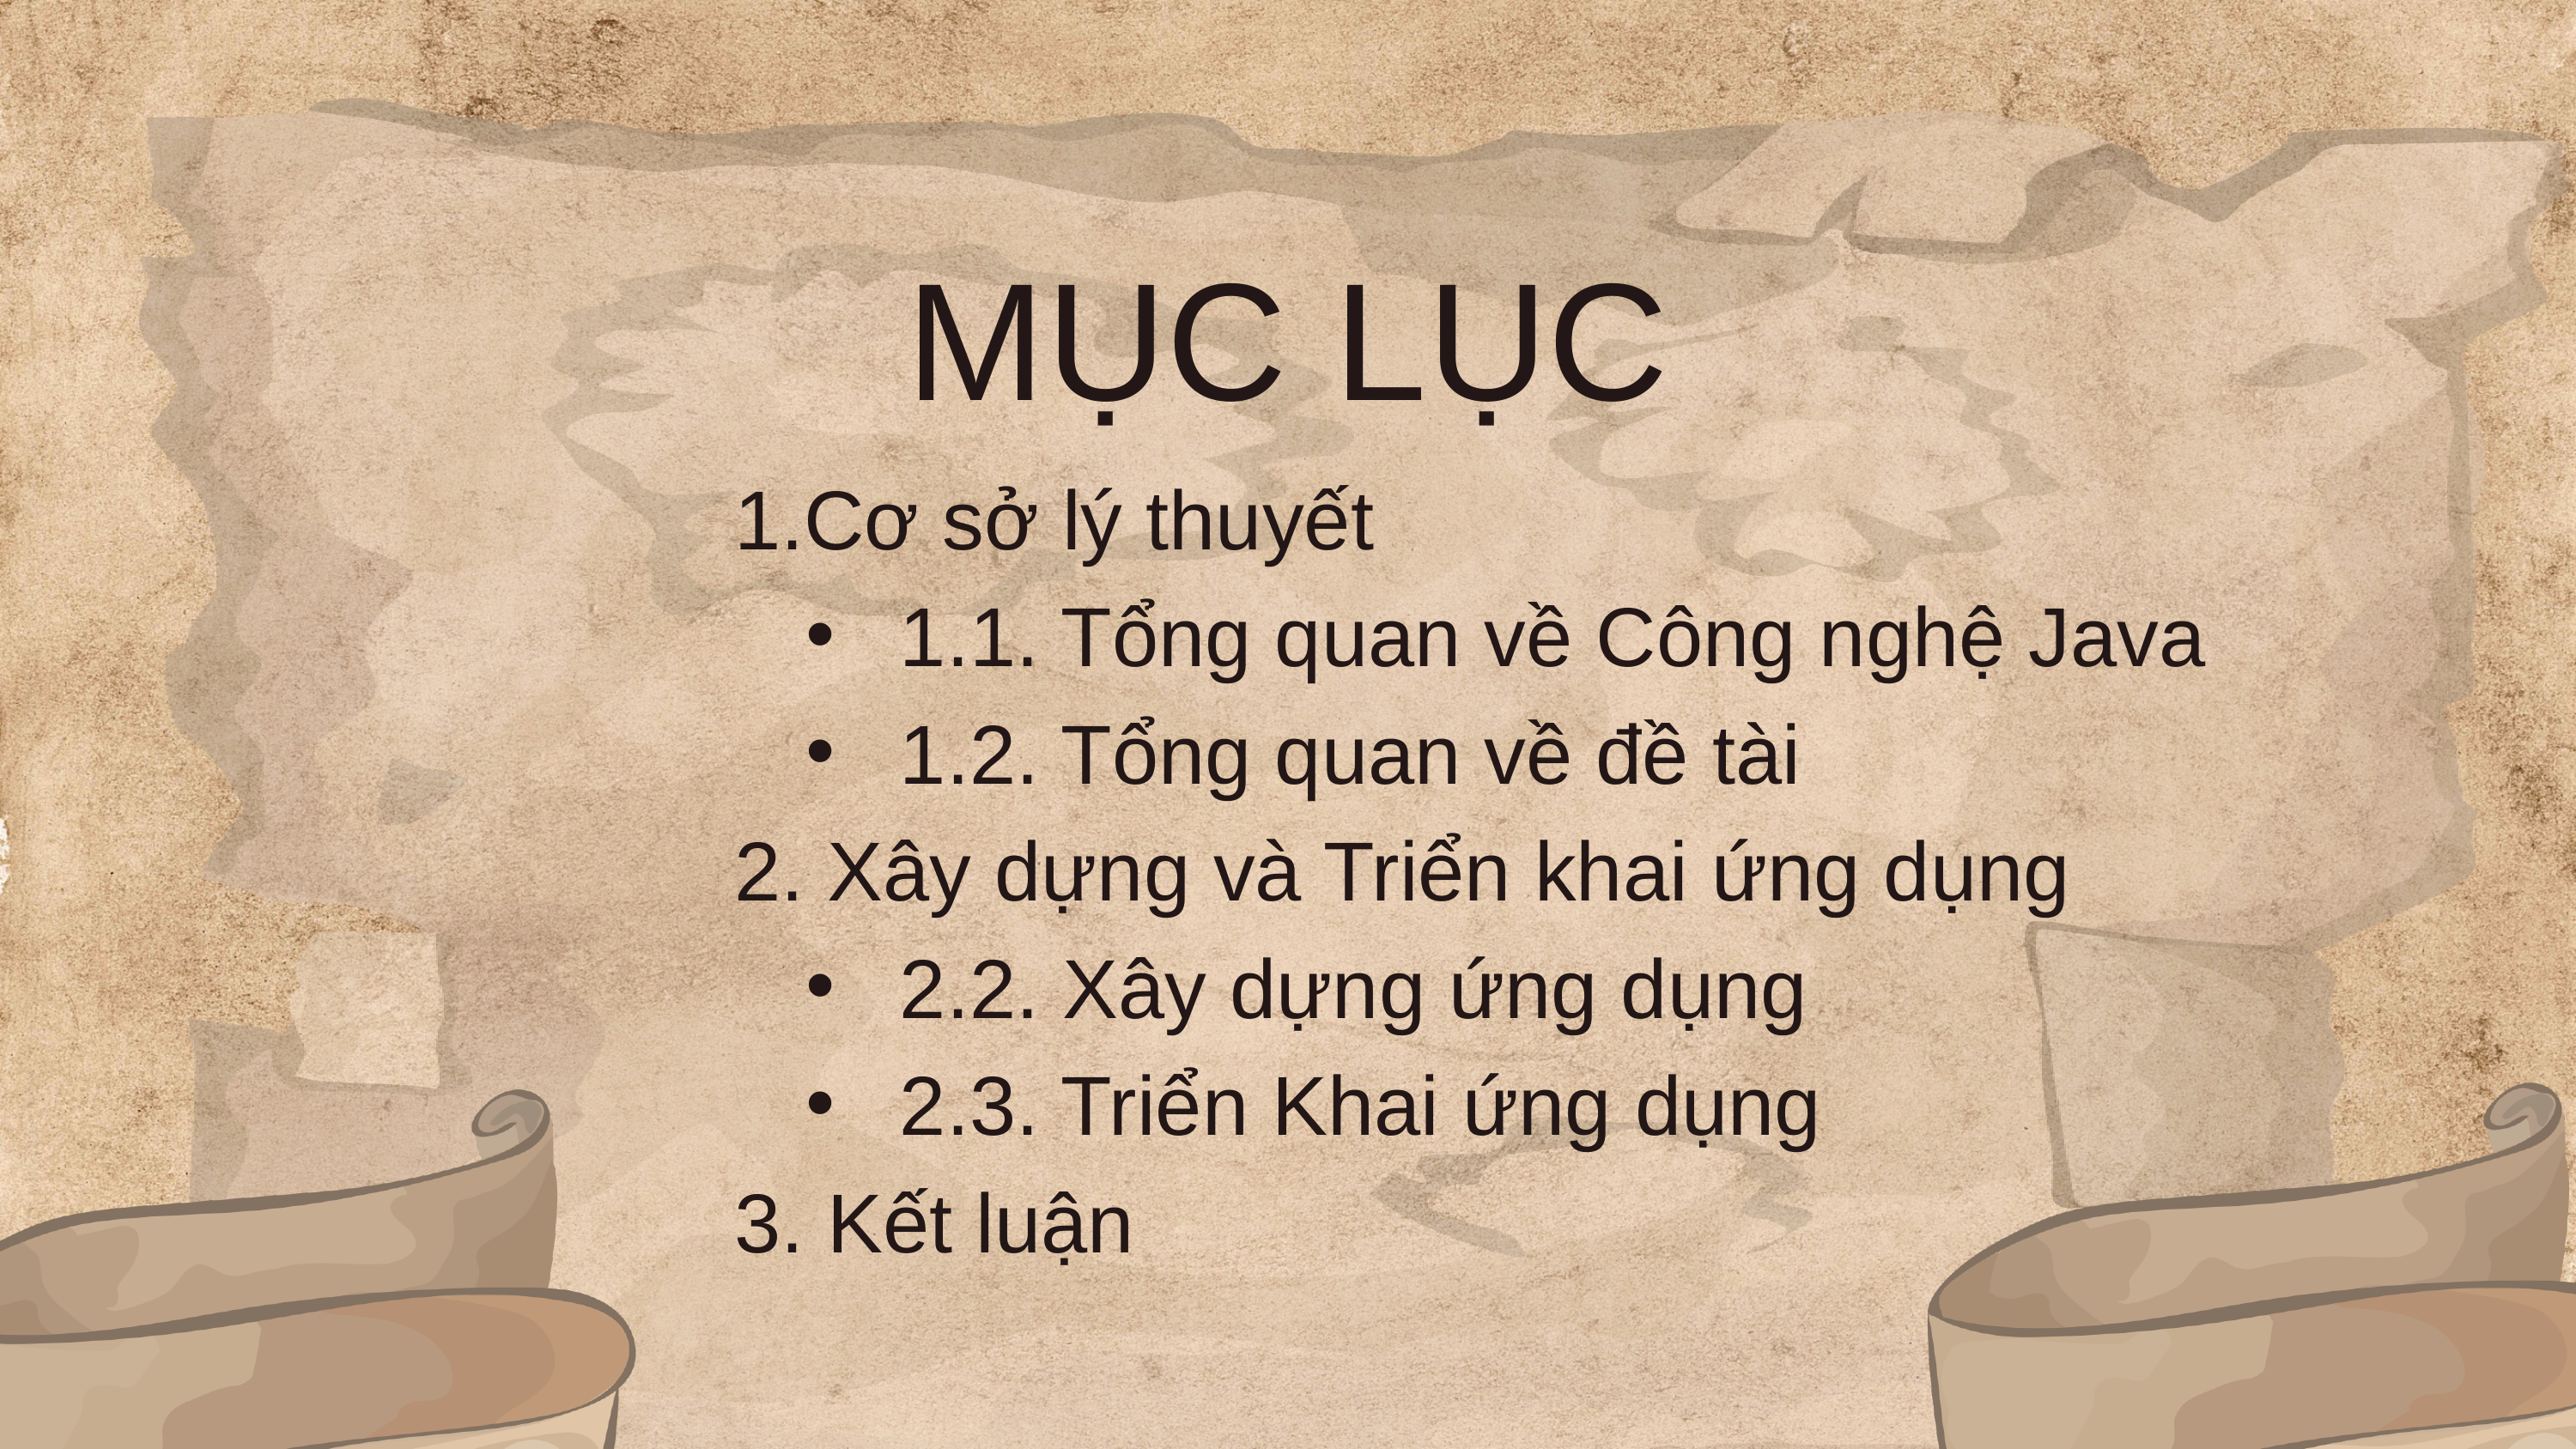

MỤC LỤC
1.Cơ sở lý thuyết
 1.1. Tổng quan về Công nghệ Java
 1.2. Tổng quan về đề tài
2. Xây dựng và Triển khai ứng dụng
 2.2. Xây dựng ứng dụng
 2.3. Triển Khai ứng dụng
3. Kết luận